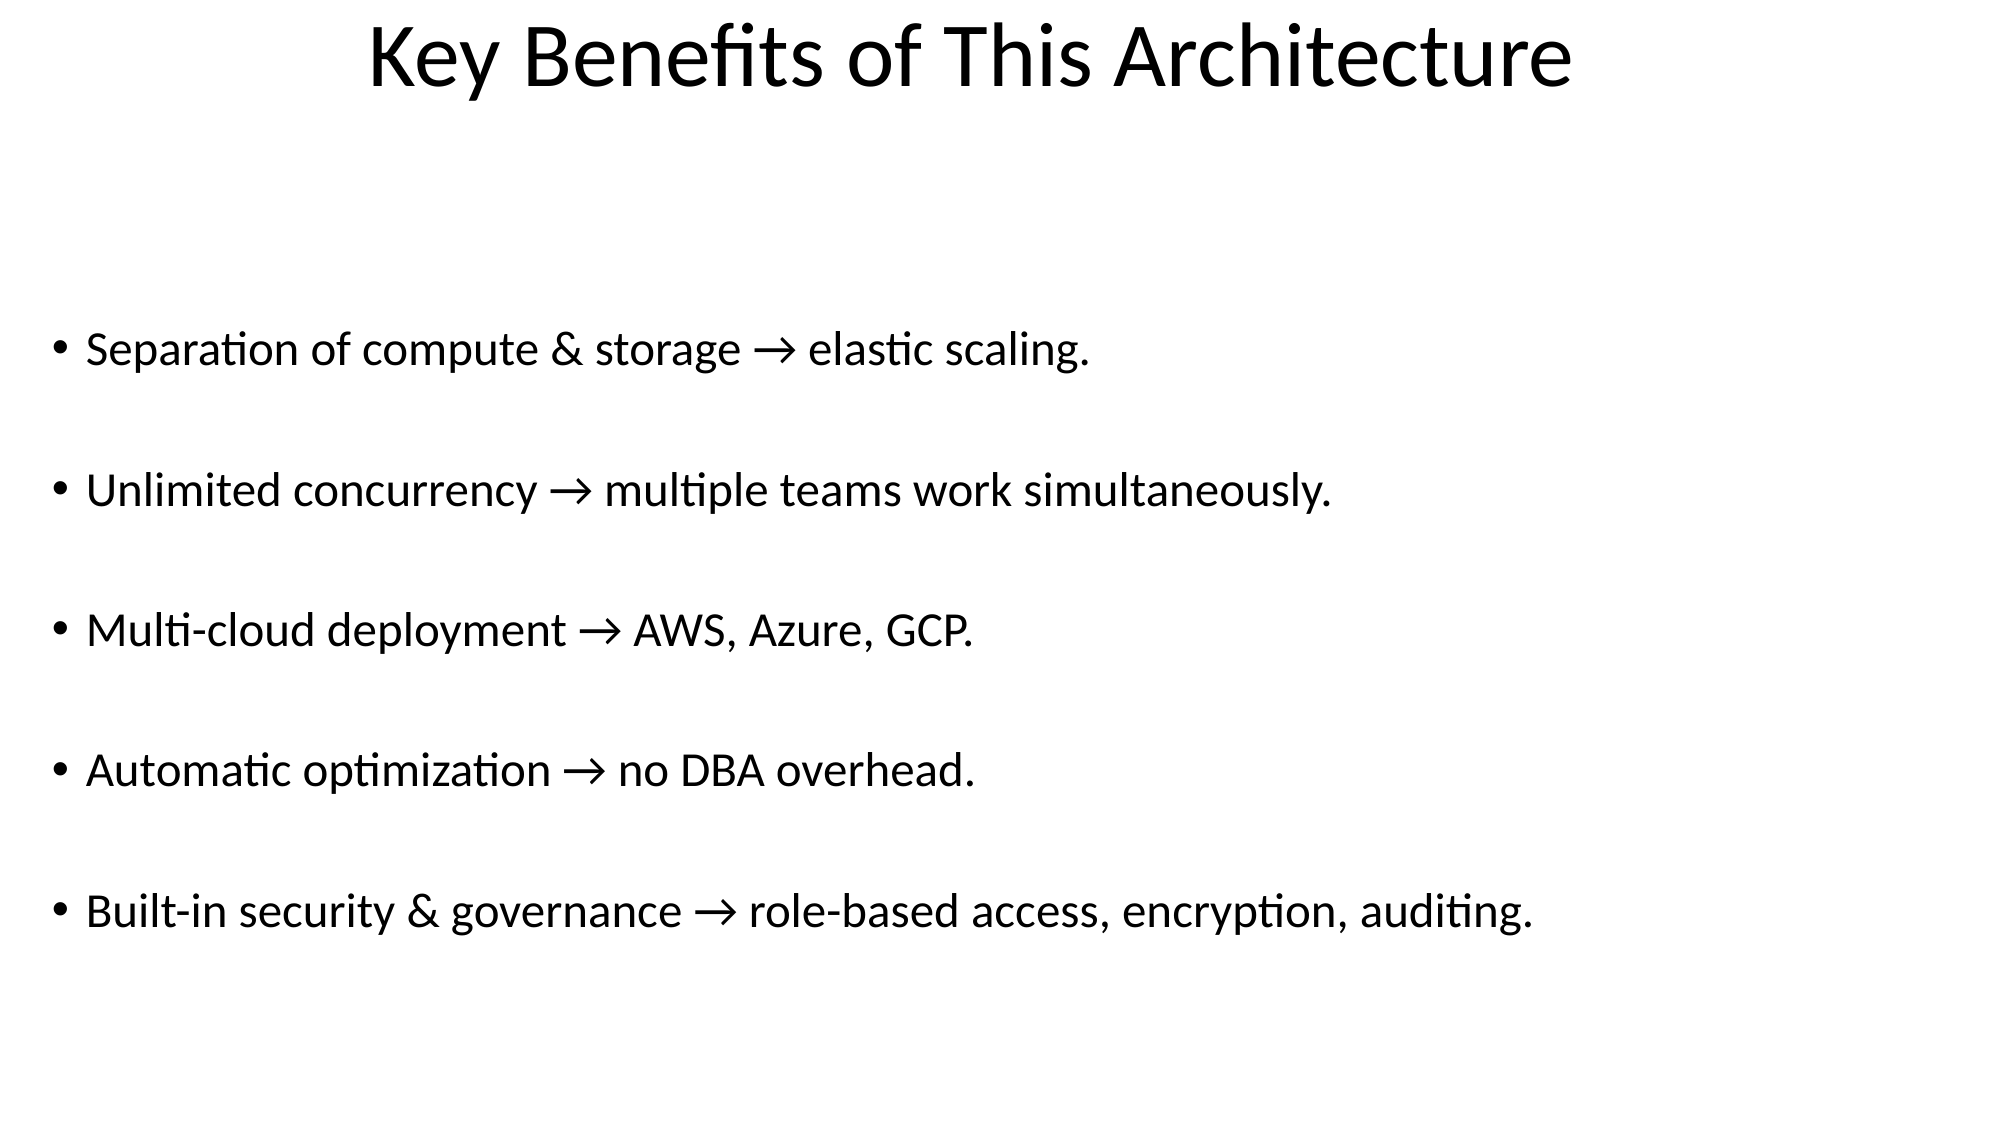

# Key Benefits of This Architecture

Separation of compute & storage → elastic scaling.

Unlimited concurrency → multiple teams work simultaneously.

Multi-cloud deployment → AWS, Azure, GCP.

Automatic optimization → no DBA overhead.

Built-in security & governance → role-based access, encryption, auditing.